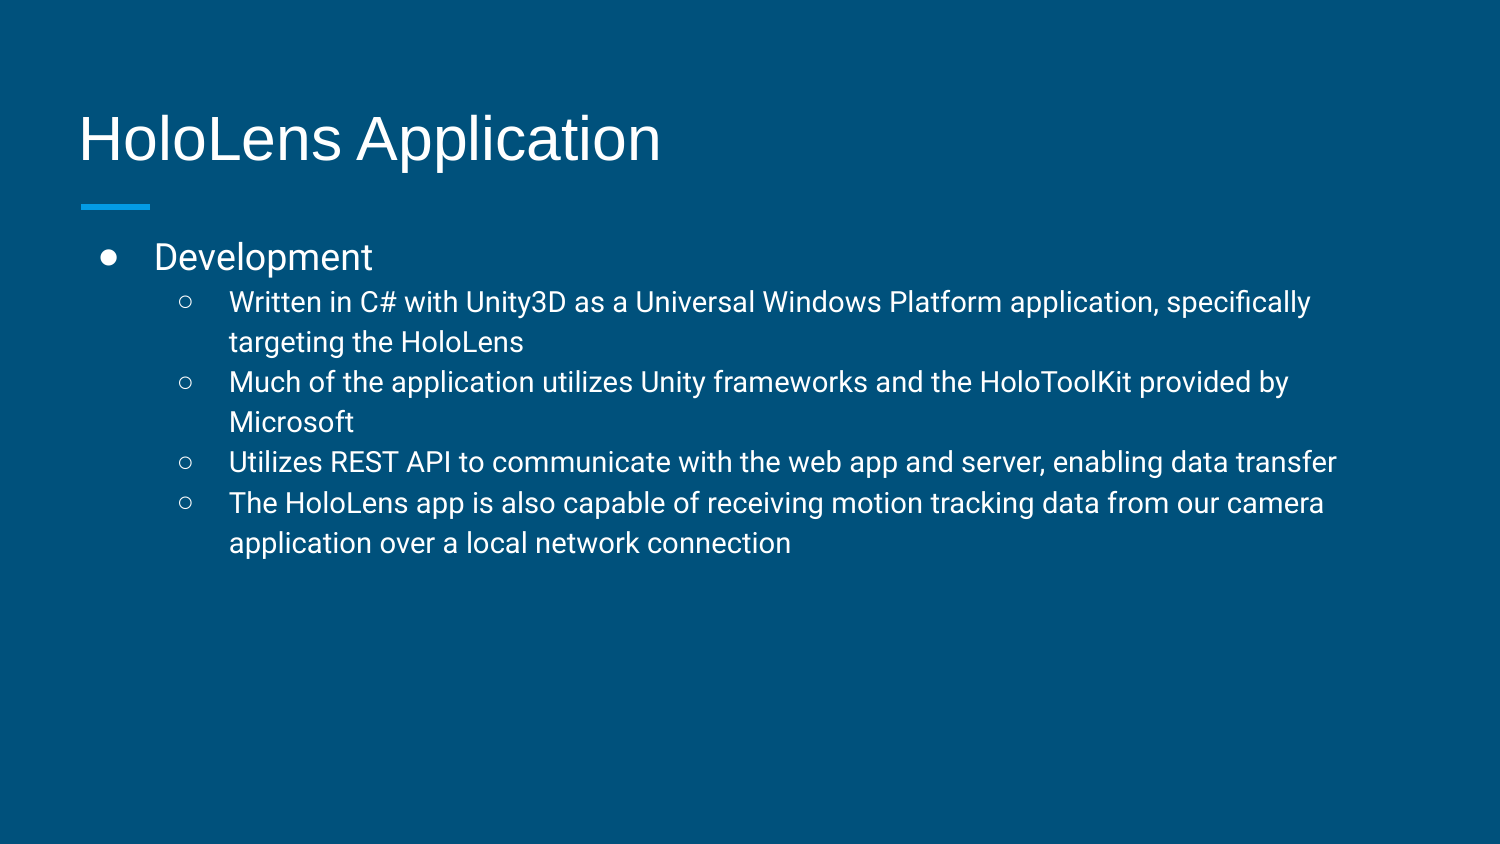

# HoloLens Application
Development
Written in C# with Unity3D as a Universal Windows Platform application, specifically targeting the HoloLens
Much of the application utilizes Unity frameworks and the HoloToolKit provided by Microsoft
Utilizes REST API to communicate with the web app and server, enabling data transfer
The HoloLens app is also capable of receiving motion tracking data from our camera application over a local network connection